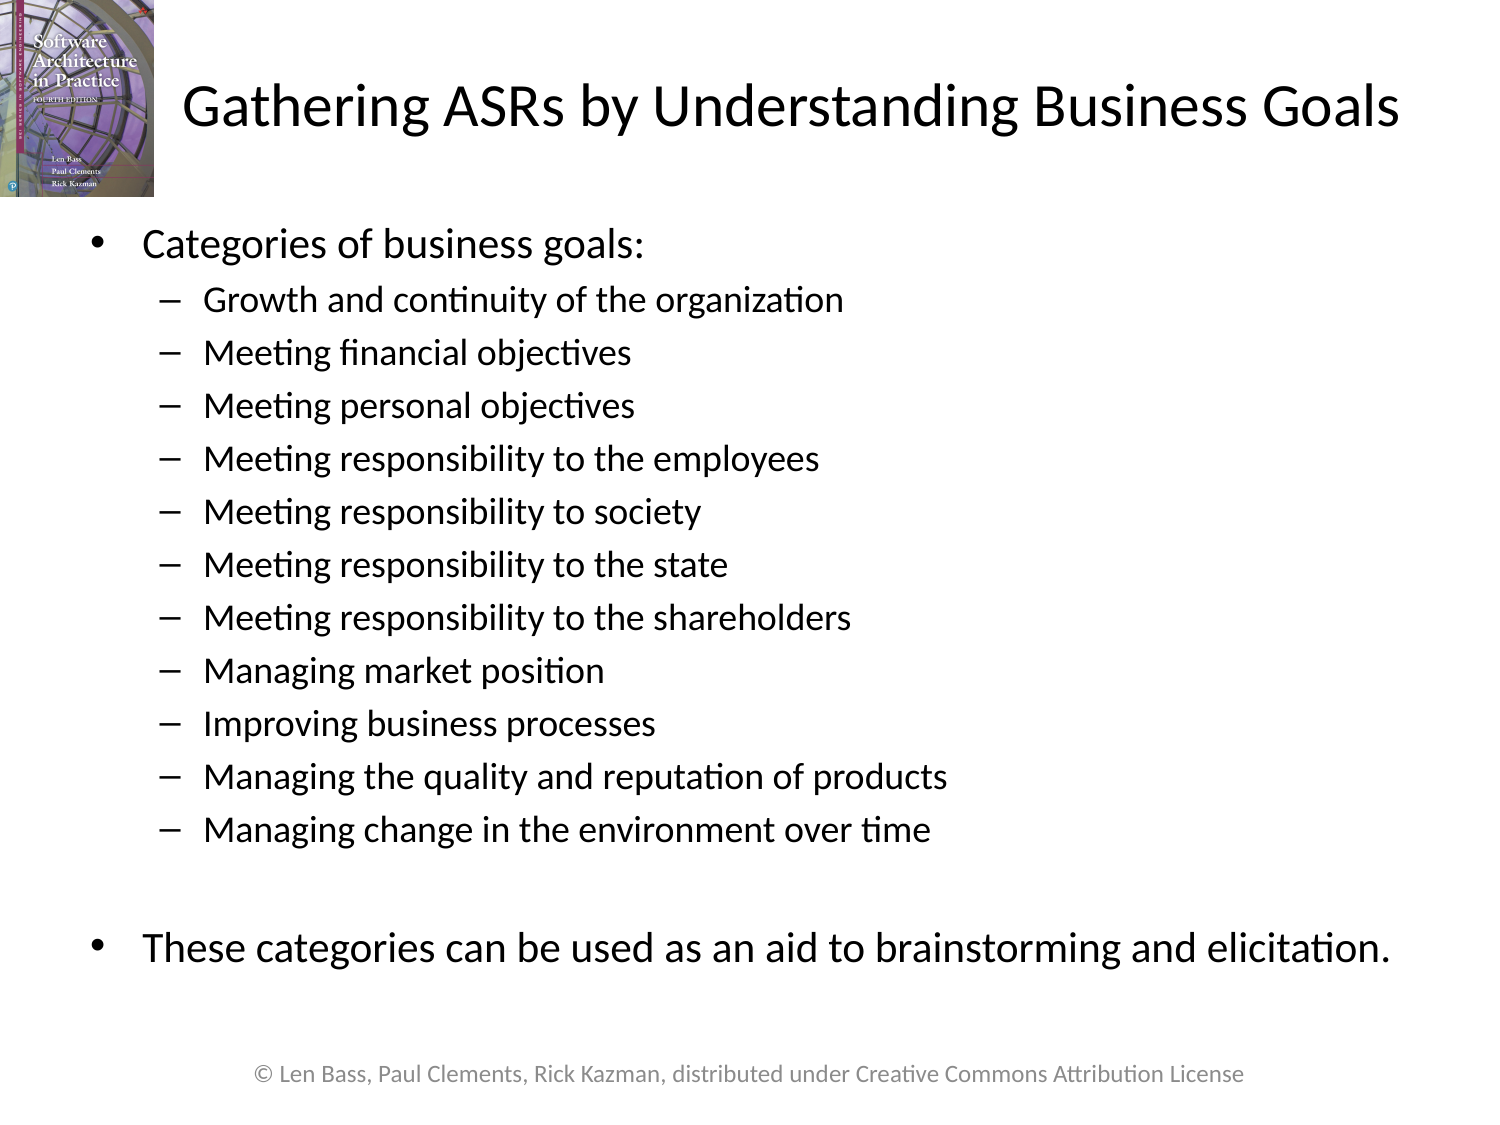

# Gathering ASRs by Understanding Business Goals
Categories of business goals:
Growth and continuity of the organization
Meeting financial objectives
Meeting personal objectives
Meeting responsibility to the employees
Meeting responsibility to society
Meeting responsibility to the state
Meeting responsibility to the shareholders
Managing market position
Improving business processes
Managing the quality and reputation of products
Managing change in the environment over time

These categories can be used as an aid to brainstorming and elicitation.
© Len Bass, Paul Clements, Rick Kazman, distributed under Creative Commons Attribution License